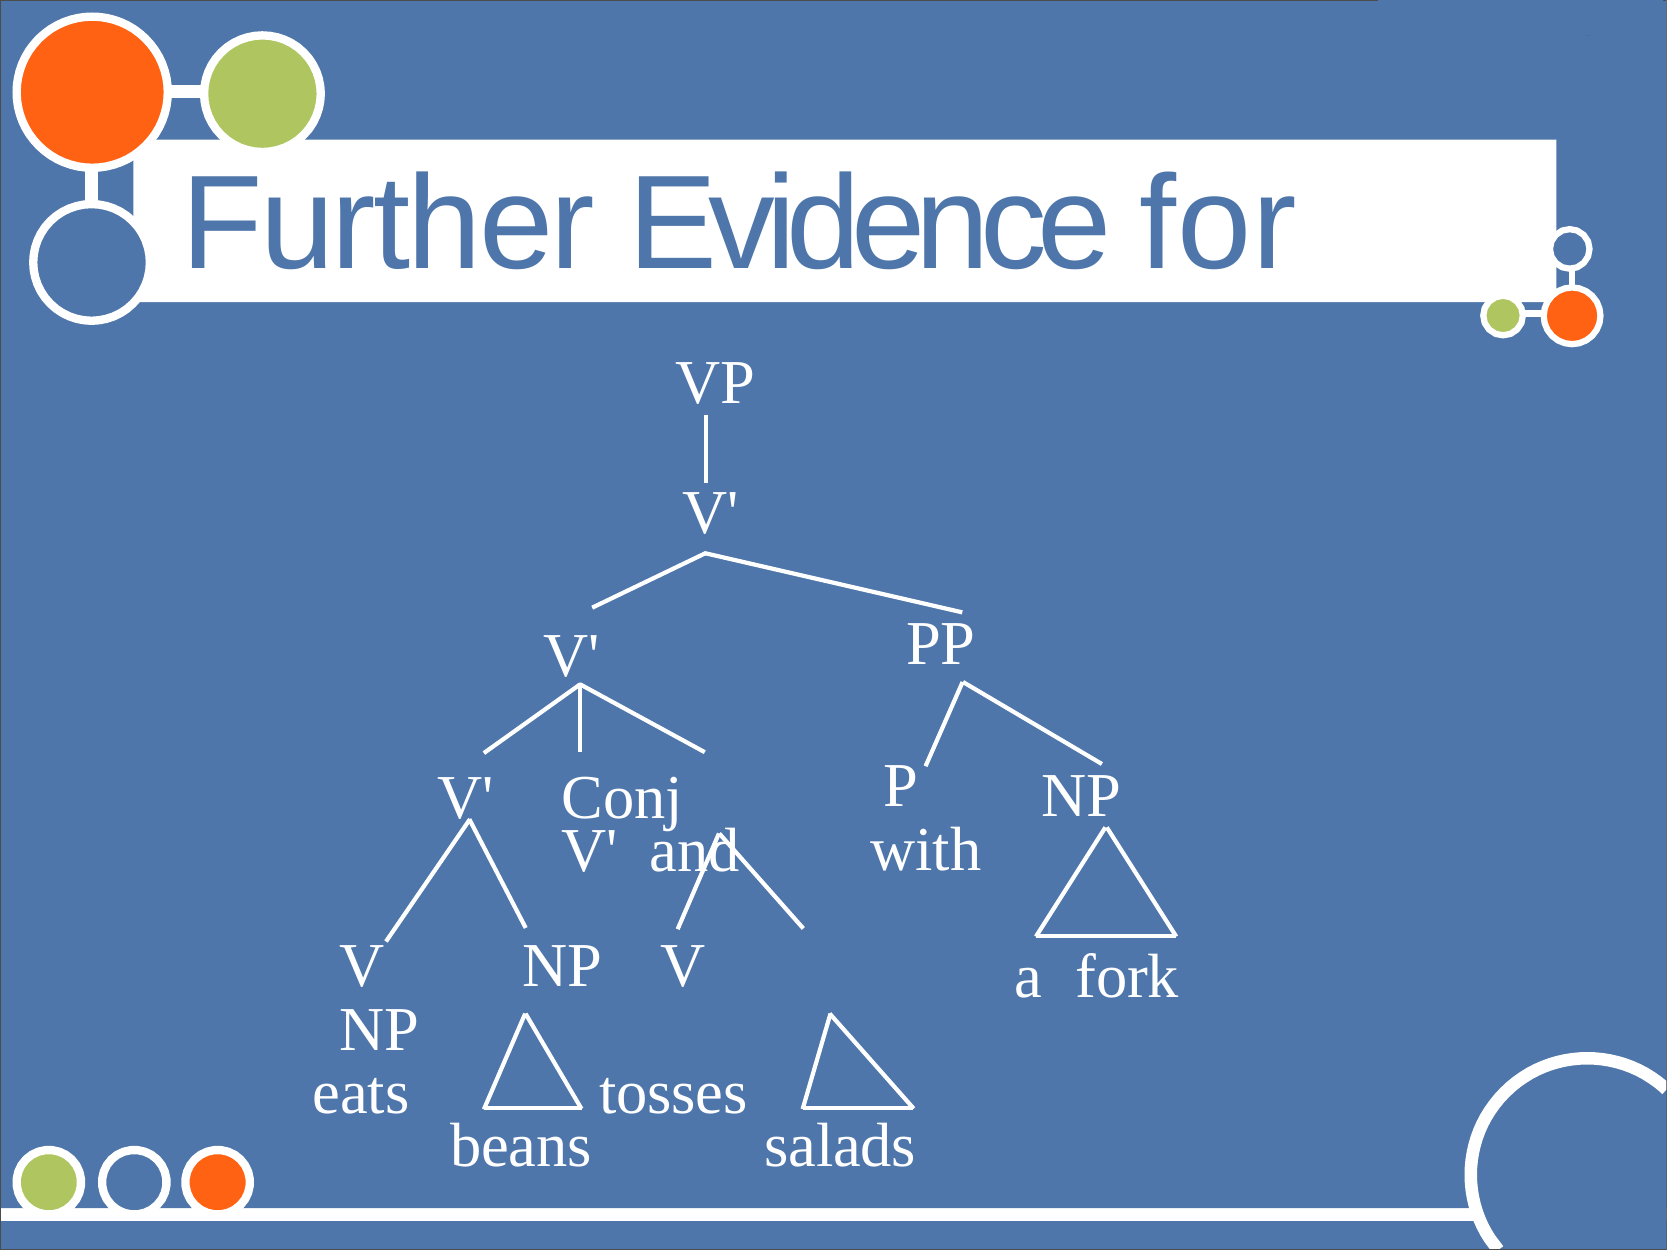

# Further Evidence for V'
VP
V'

PP
V'
V'	Conj	V'  and
P
with
NP
V	NP	V	NP
eats	tosses
a	fork
beans
salads